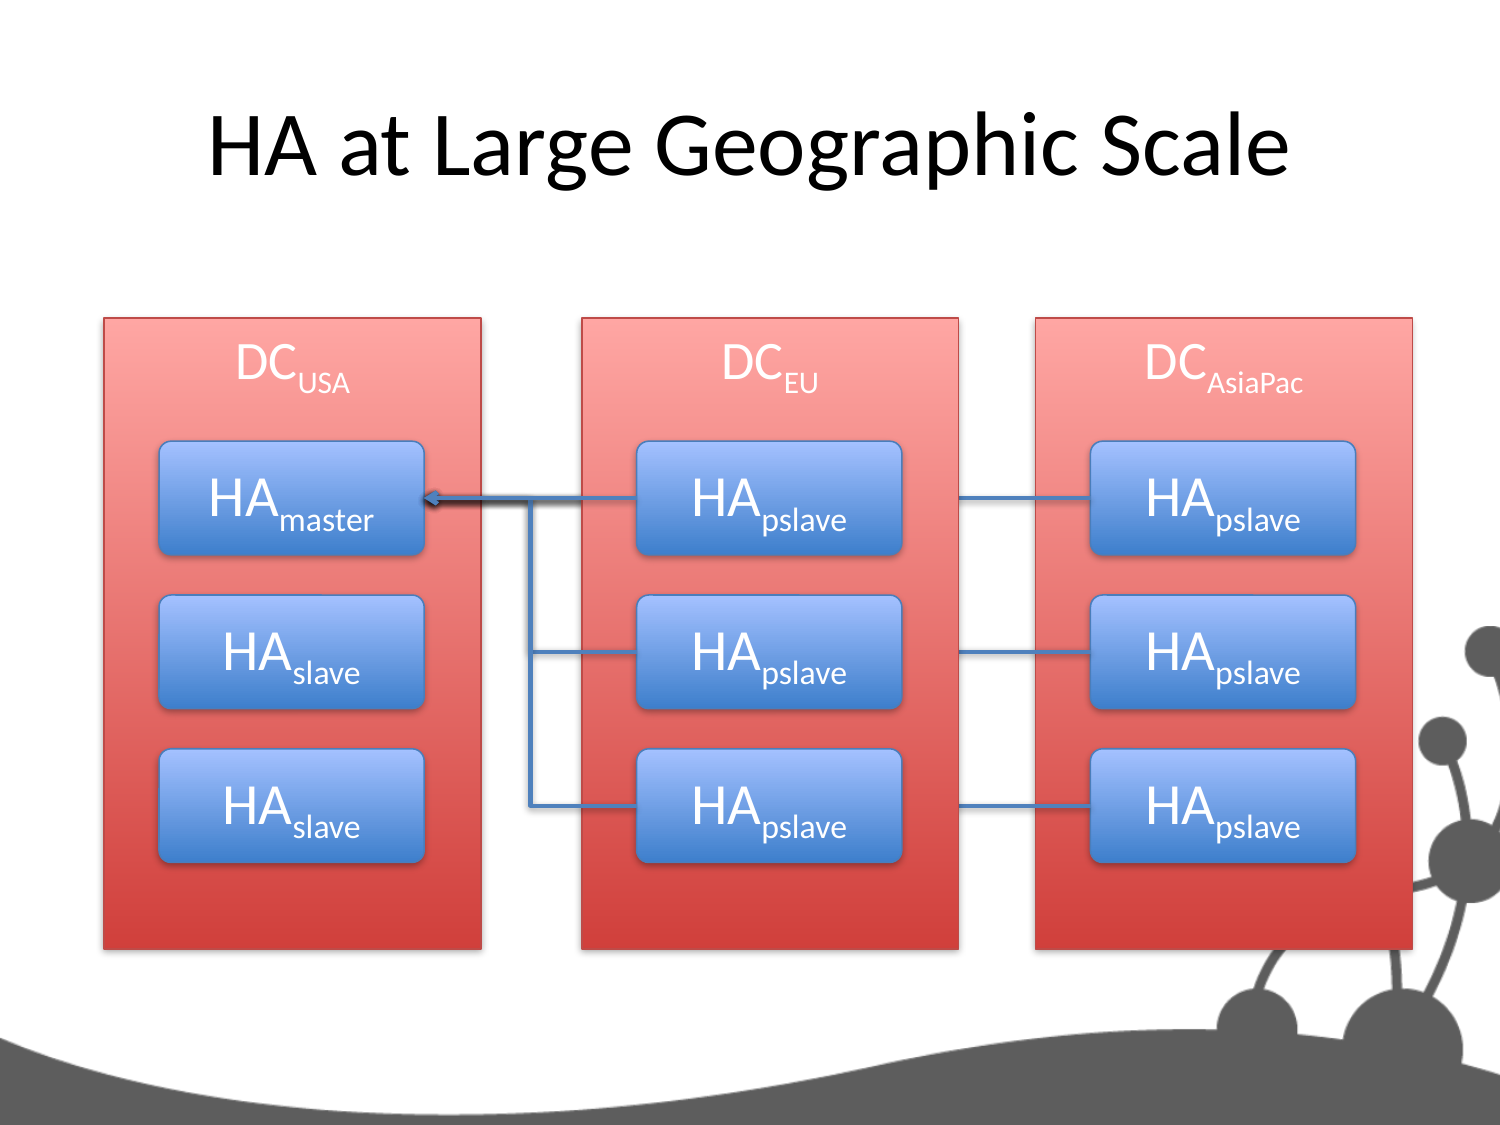

# HA at Large Geographic Scale
DCUSA
HAmaster
HAslave
HAslave
DCEU
HApslave
HApslave
HApslave
DCAsiaPac
HApslave
HApslave
HApslave